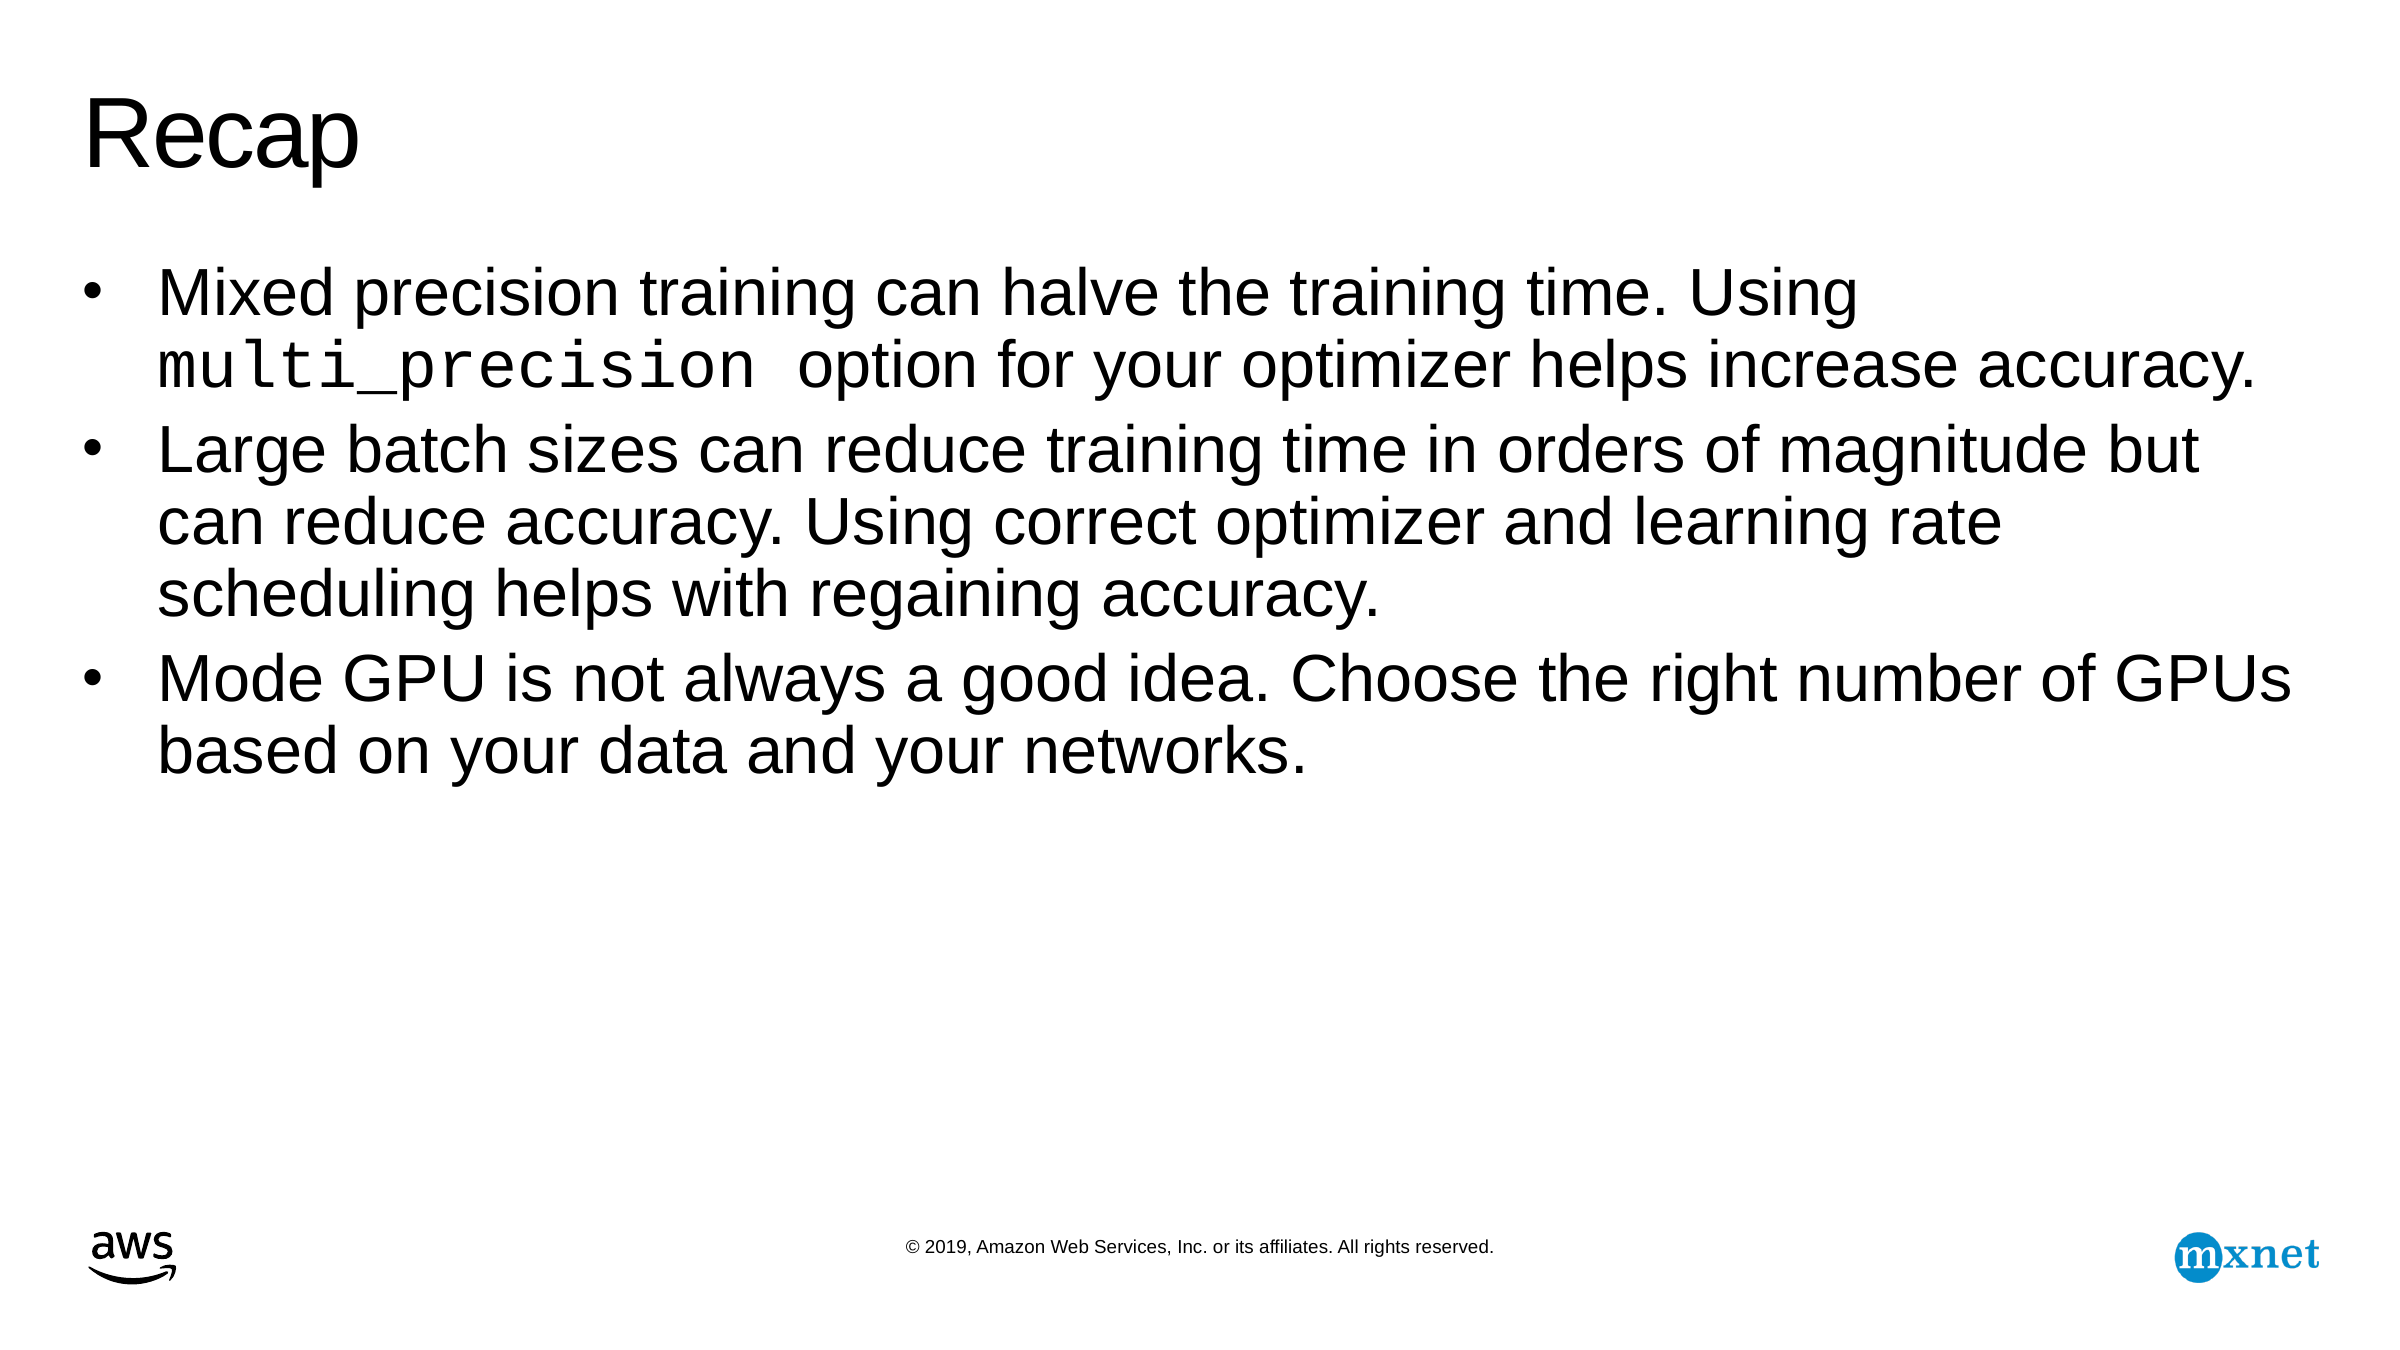

# Recap
Mixed precision training can halve the training time. Using multi_precision option for your optimizer helps increase accuracy.
Large batch sizes can reduce training time in orders of magnitude but can reduce accuracy. Using correct optimizer and learning rate scheduling helps with regaining accuracy.
Mode GPU is not always a good idea. Choose the right number of GPUs based on your data and your networks.